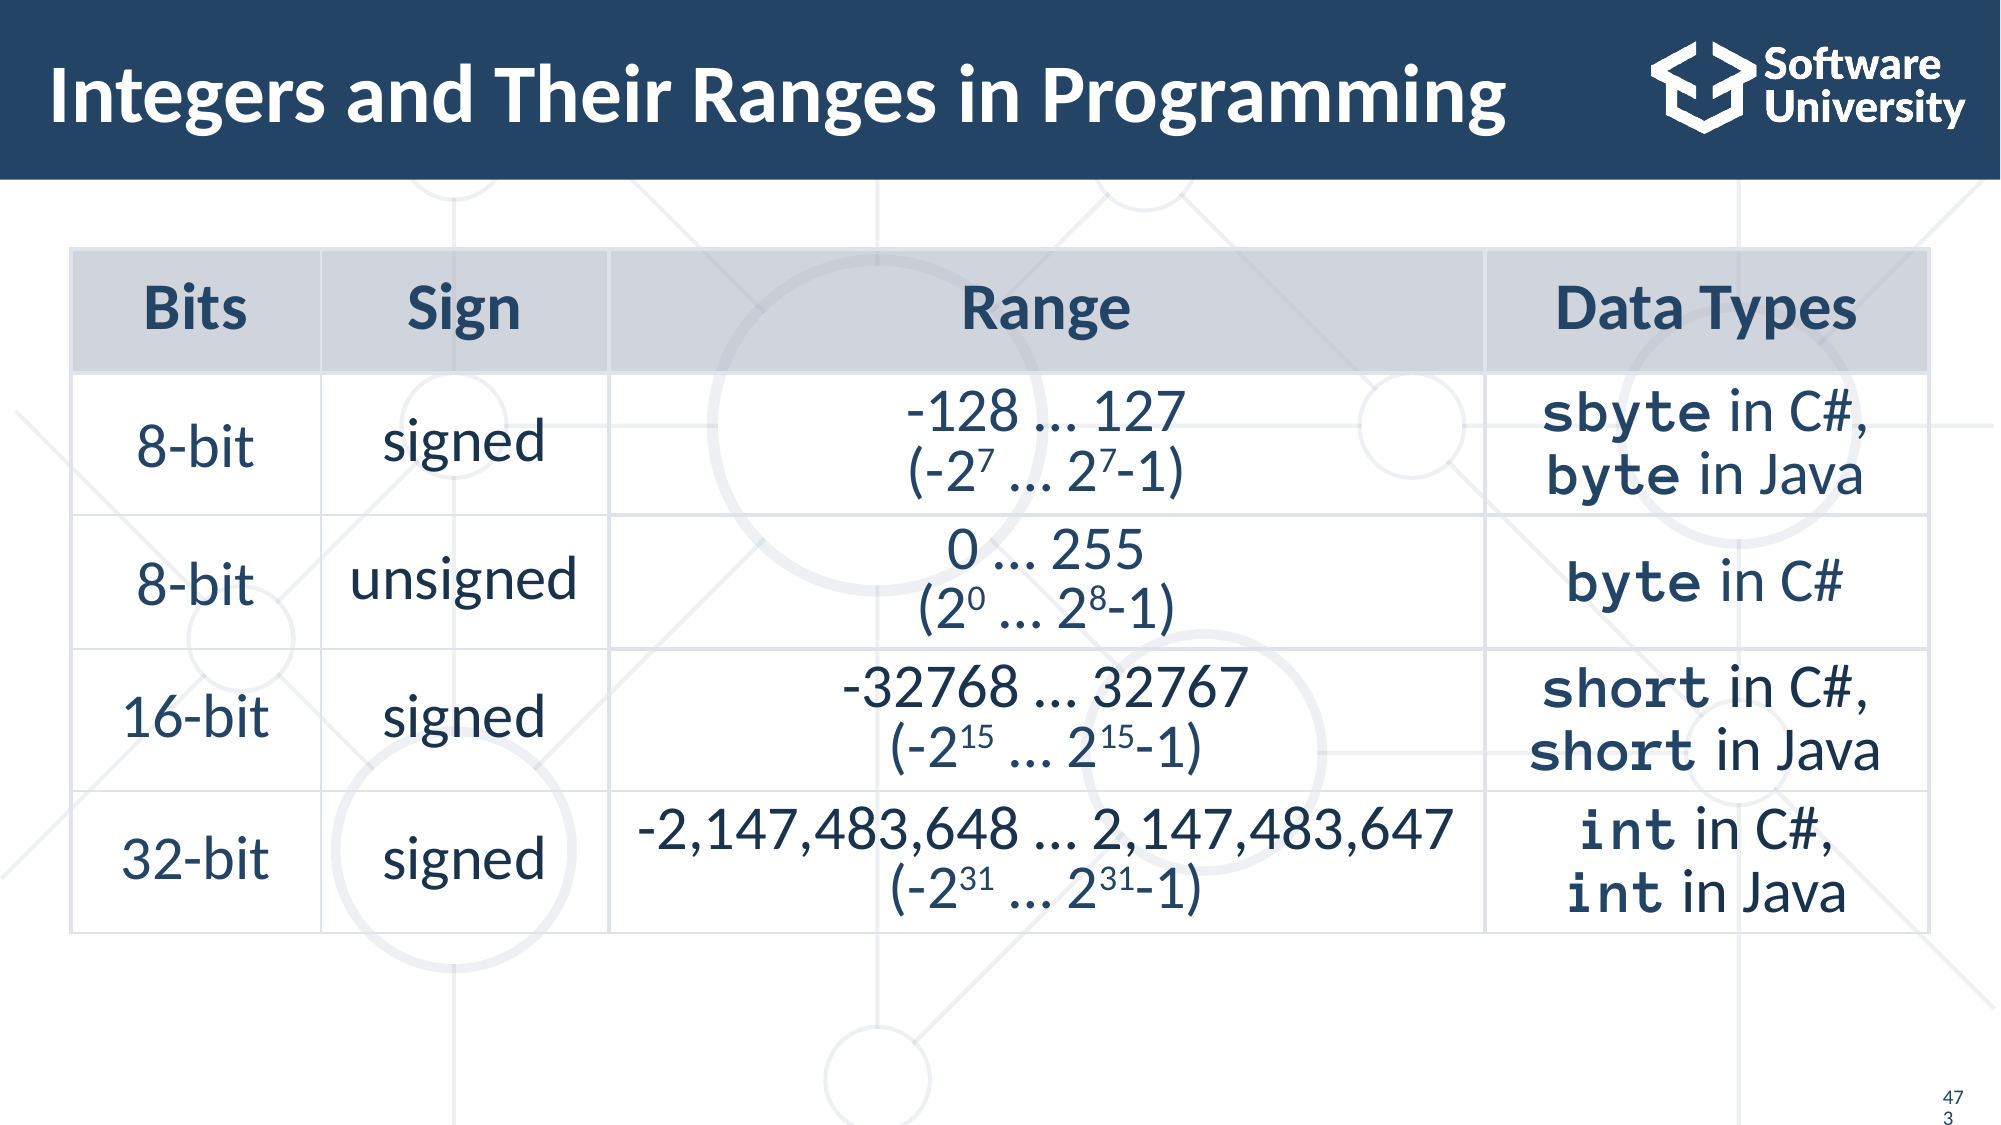

# Integers and Their Ranges in Programming
| Bits | Sign | Range | Data Types |
| --- | --- | --- | --- |
| 8-bit | signed | -128 … 127 (-27 … 27-1) | sbyte in C#, byte in Java |
| 8-bit | unsigned | 0 … 255 (20 … 28-1) | byte in C# |
| 16-bit | signed | -32768 … 32767 (-215 … 215-1) | short in C#, short in Java |
| 32-bit | signed | -2,147,483,648 … 2,147,483,647 (-231 … 231-1) | int in C#, int in Java |
473